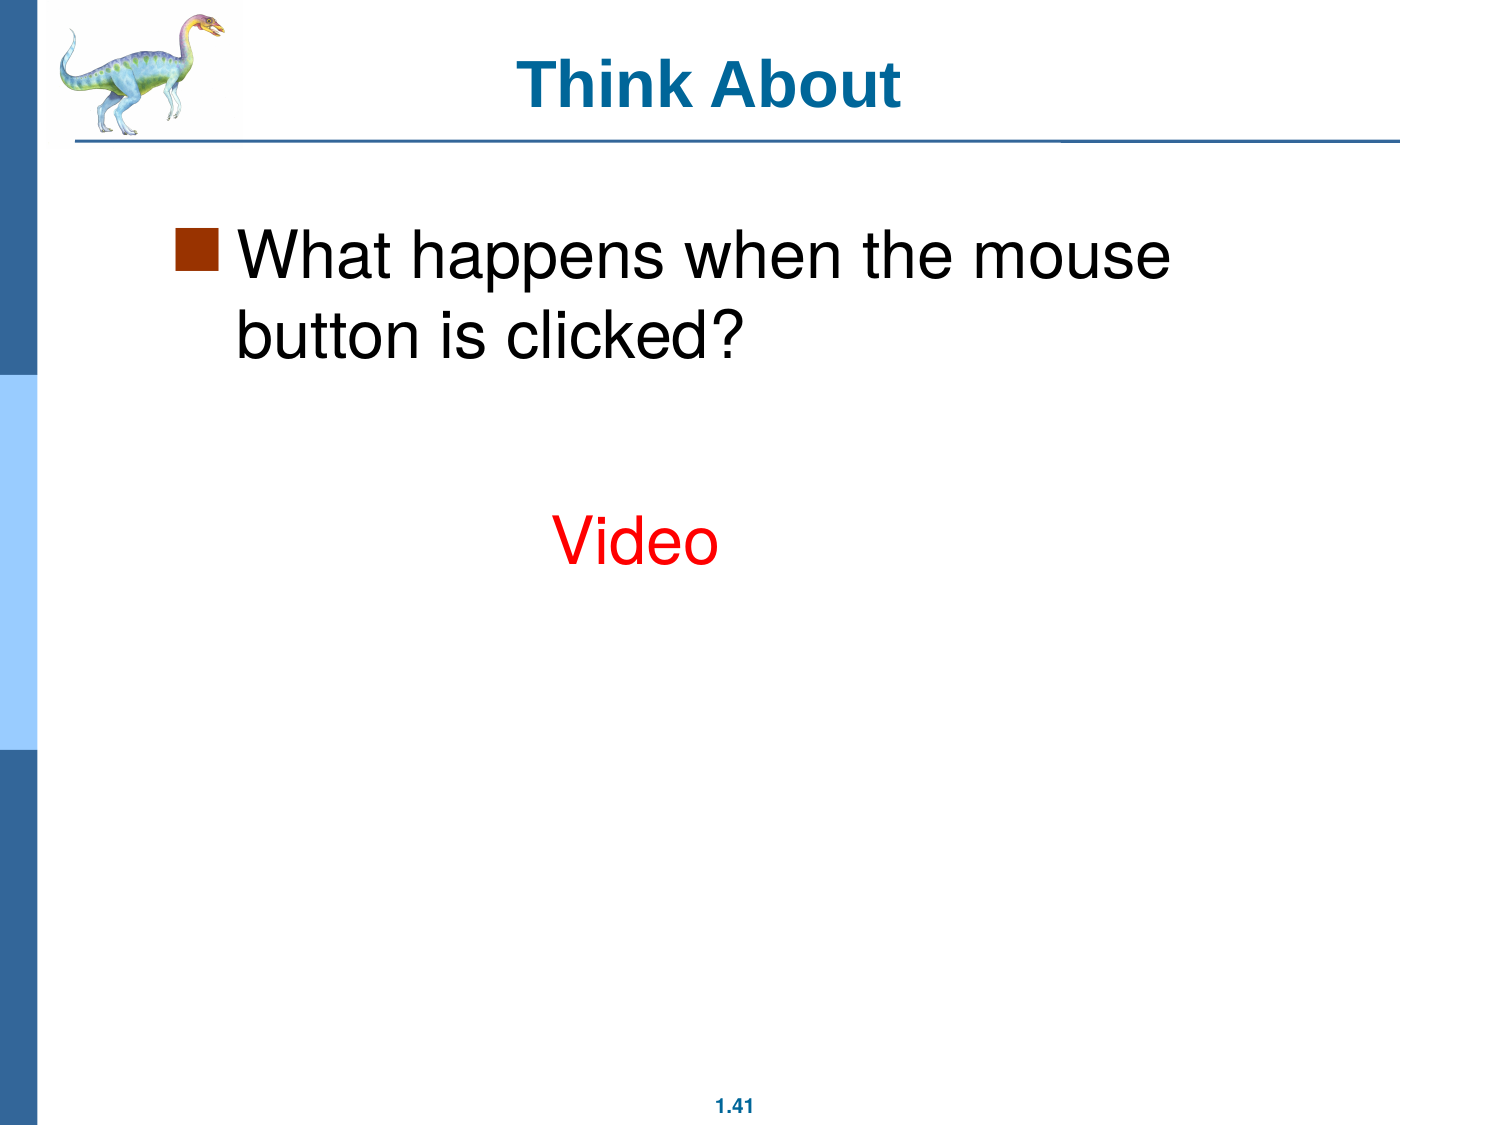

Think About
What happens when the mouse button is clicked?

                    Video